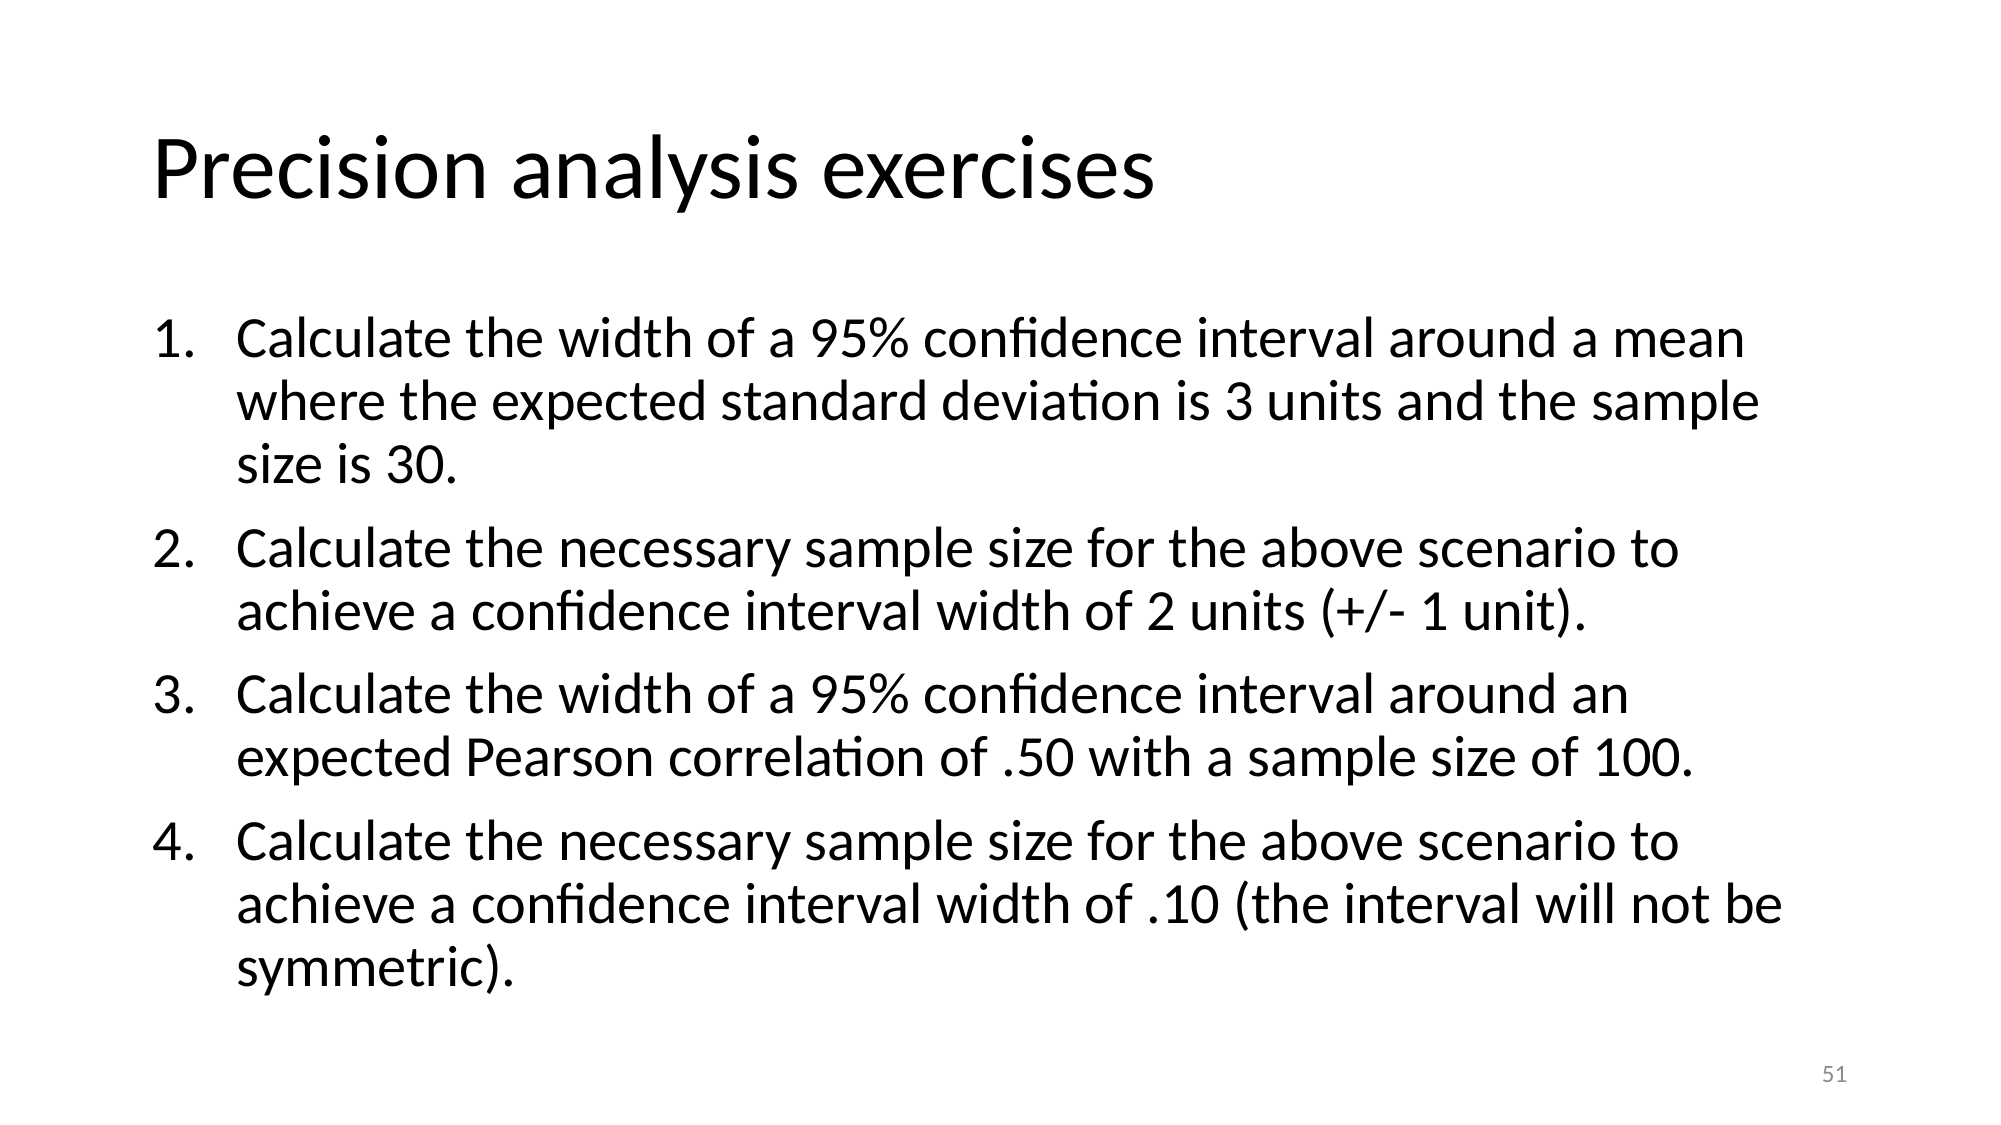

# Precision analysis exercises
Calculate the width of a 95% confidence interval around a mean where the expected standard deviation is 3 units and the sample size is 30.
Calculate the necessary sample size for the above scenario to achieve a confidence interval width of 2 units (+/- 1 unit).
Calculate the width of a 95% confidence interval around an expected Pearson correlation of .50 with a sample size of 100.
Calculate the necessary sample size for the above scenario to achieve a confidence interval width of .10 (the interval will not be symmetric).

51